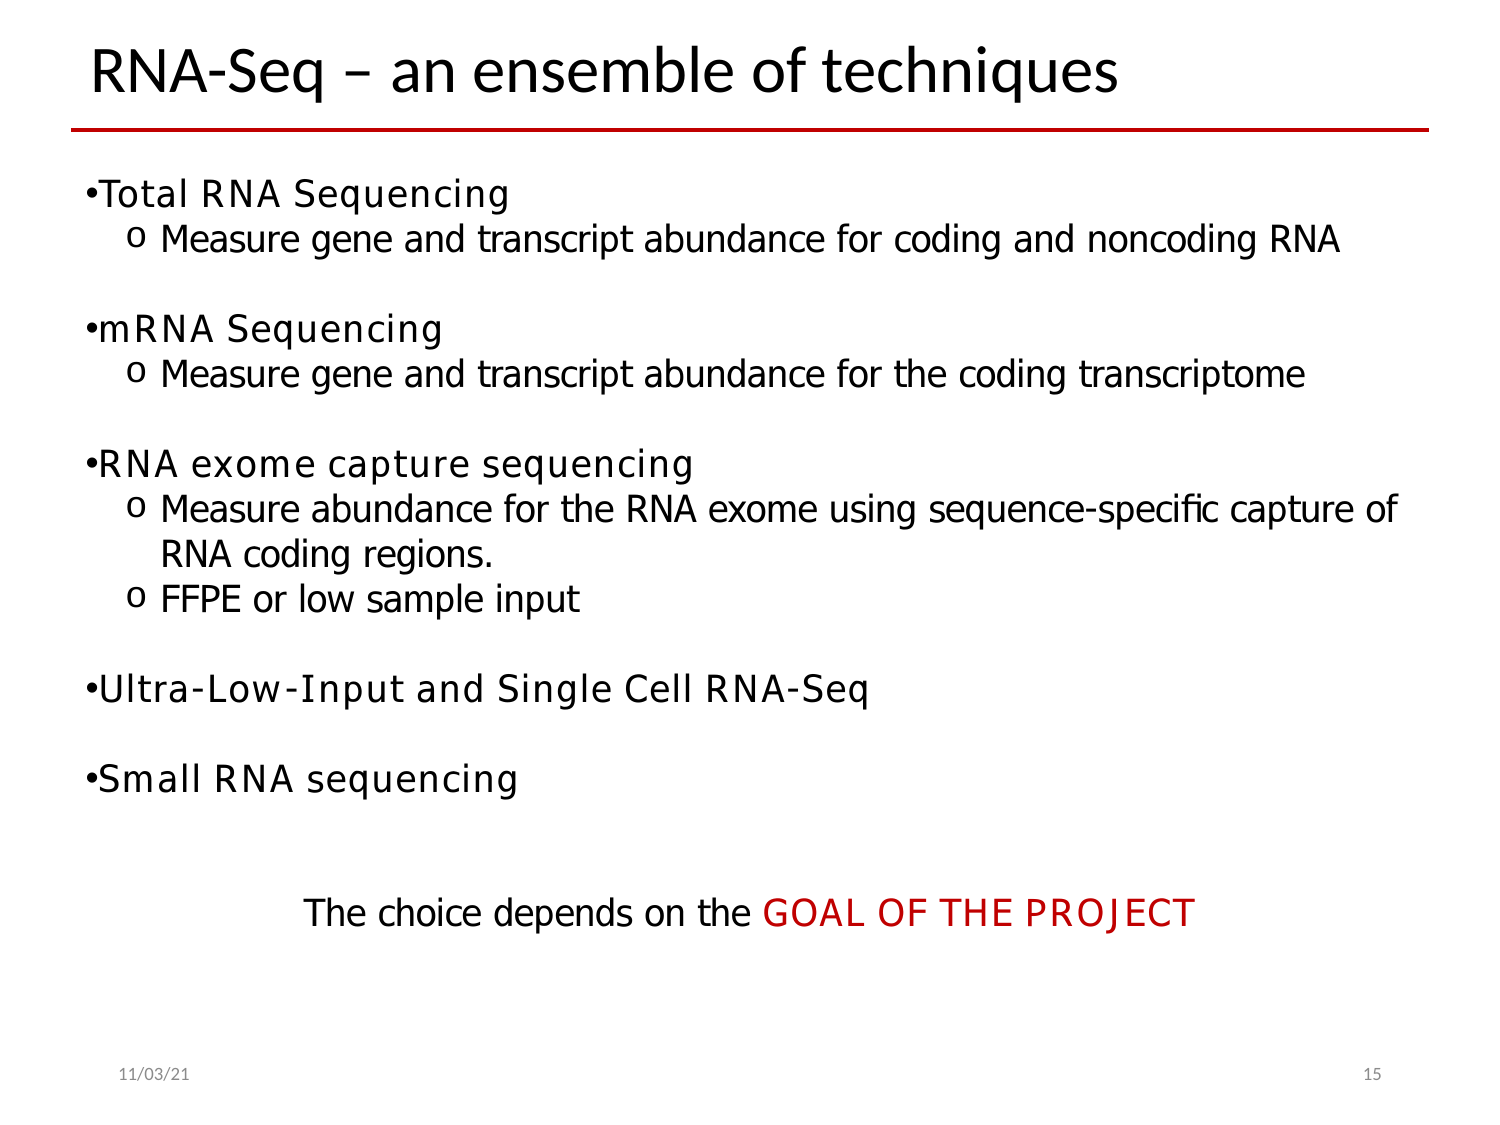

# RNA-Seq – an ensemble of techniques
Total RNA Sequencing
Measure gene and transcript abundance for coding and noncoding RNA

mRNA Sequencing
Measure gene and transcript abundance for the coding transcriptome

RNA exome capture sequencing
Measure abundance for the RNA exome using sequence-specific capture of RNA coding regions.
FFPE or low sample input

Ultra-Low-Input and Single Cell RNA-Seq

Small RNA sequencing
The choice depends on the GOAL OF THE PROJECT
11/03/21
15